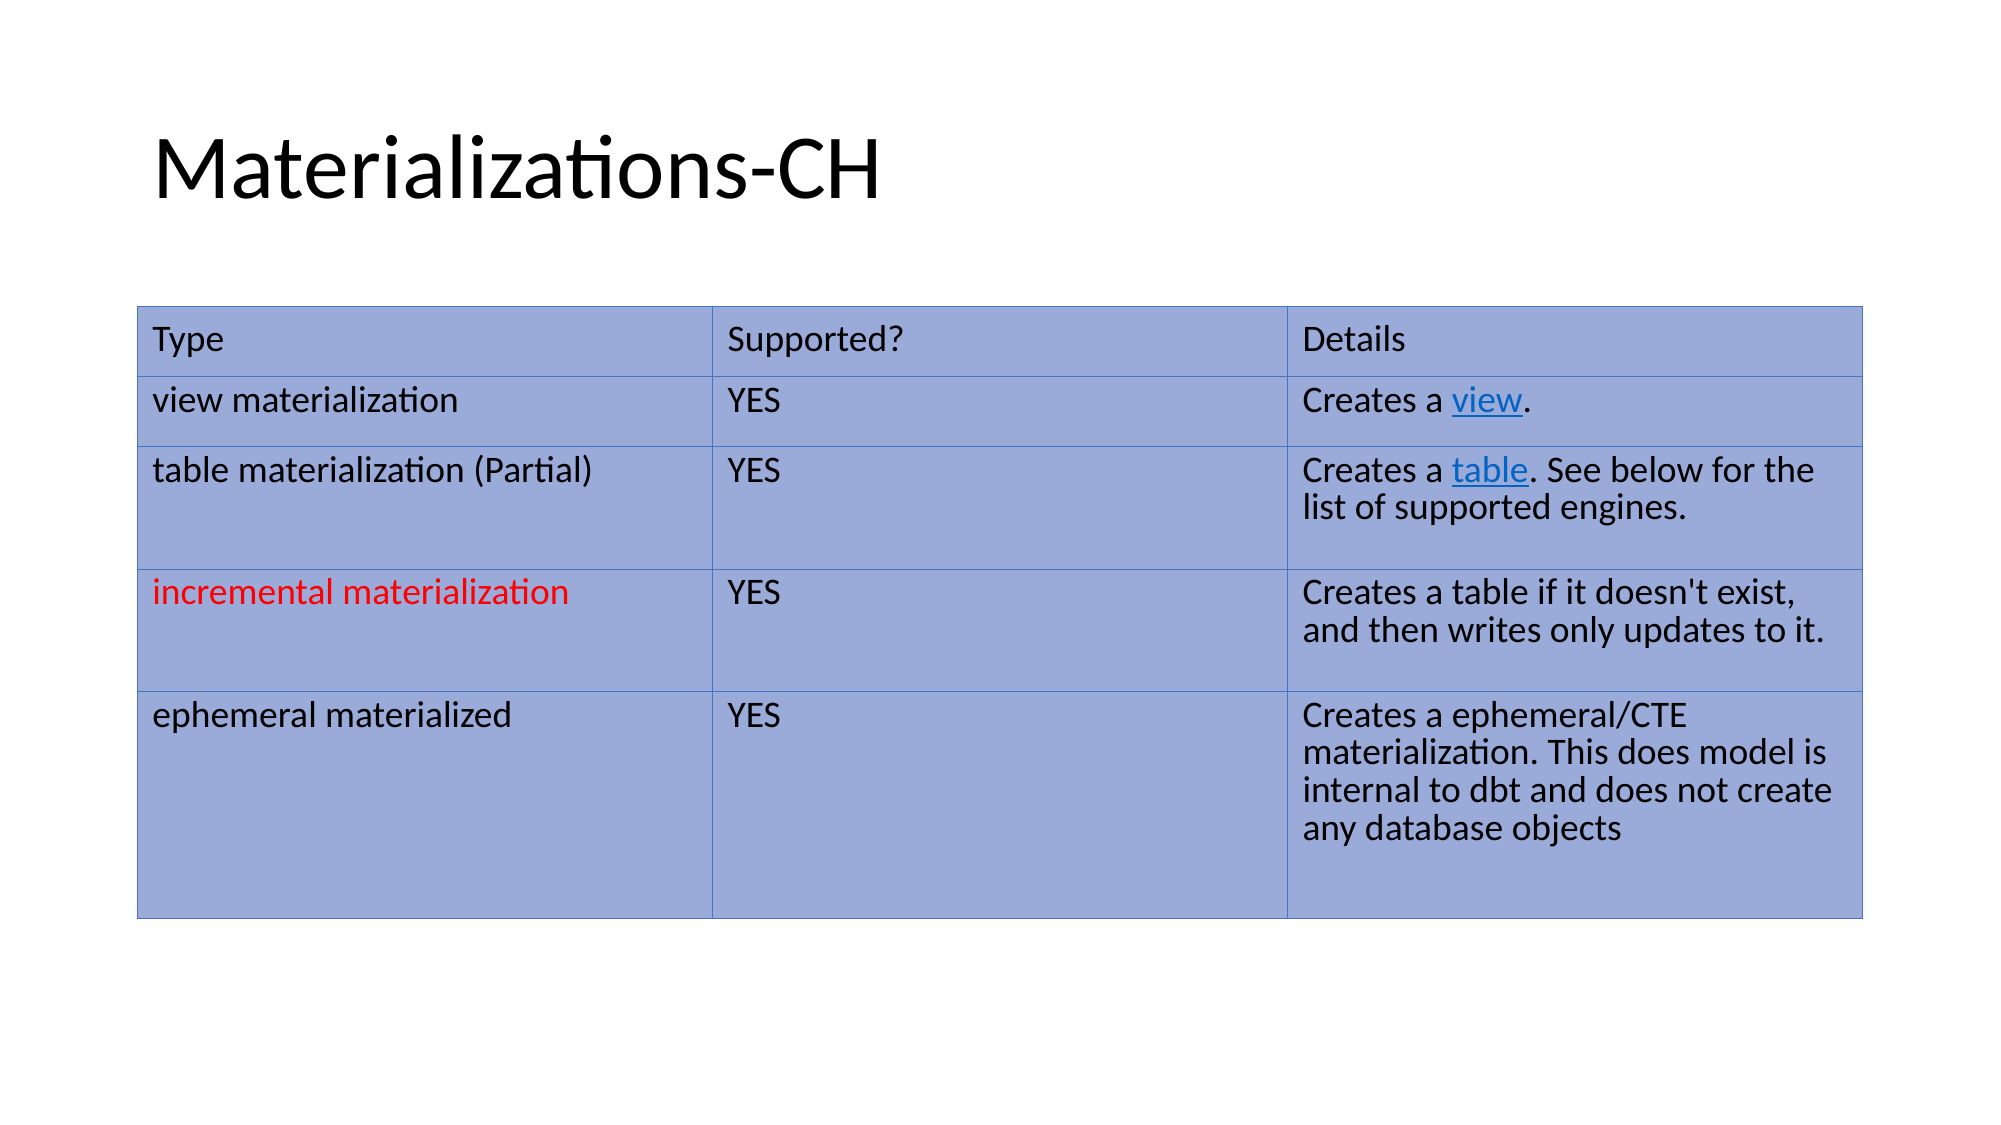

# Materializations-CH
| Type | Supported? | Details |
| --- | --- | --- |
| view materialization | YES | Creates a view. |
| table materialization (Partial) | YES | Creates a table. See below for the list of supported engines. |
| incremental materialization | YES | Creates a table if it doesn't exist, and then writes only updates to it. |
| ephemeral materialized | YES | Creates a ephemeral/CTE materialization. This does model is internal to dbt and does not create any database objects |